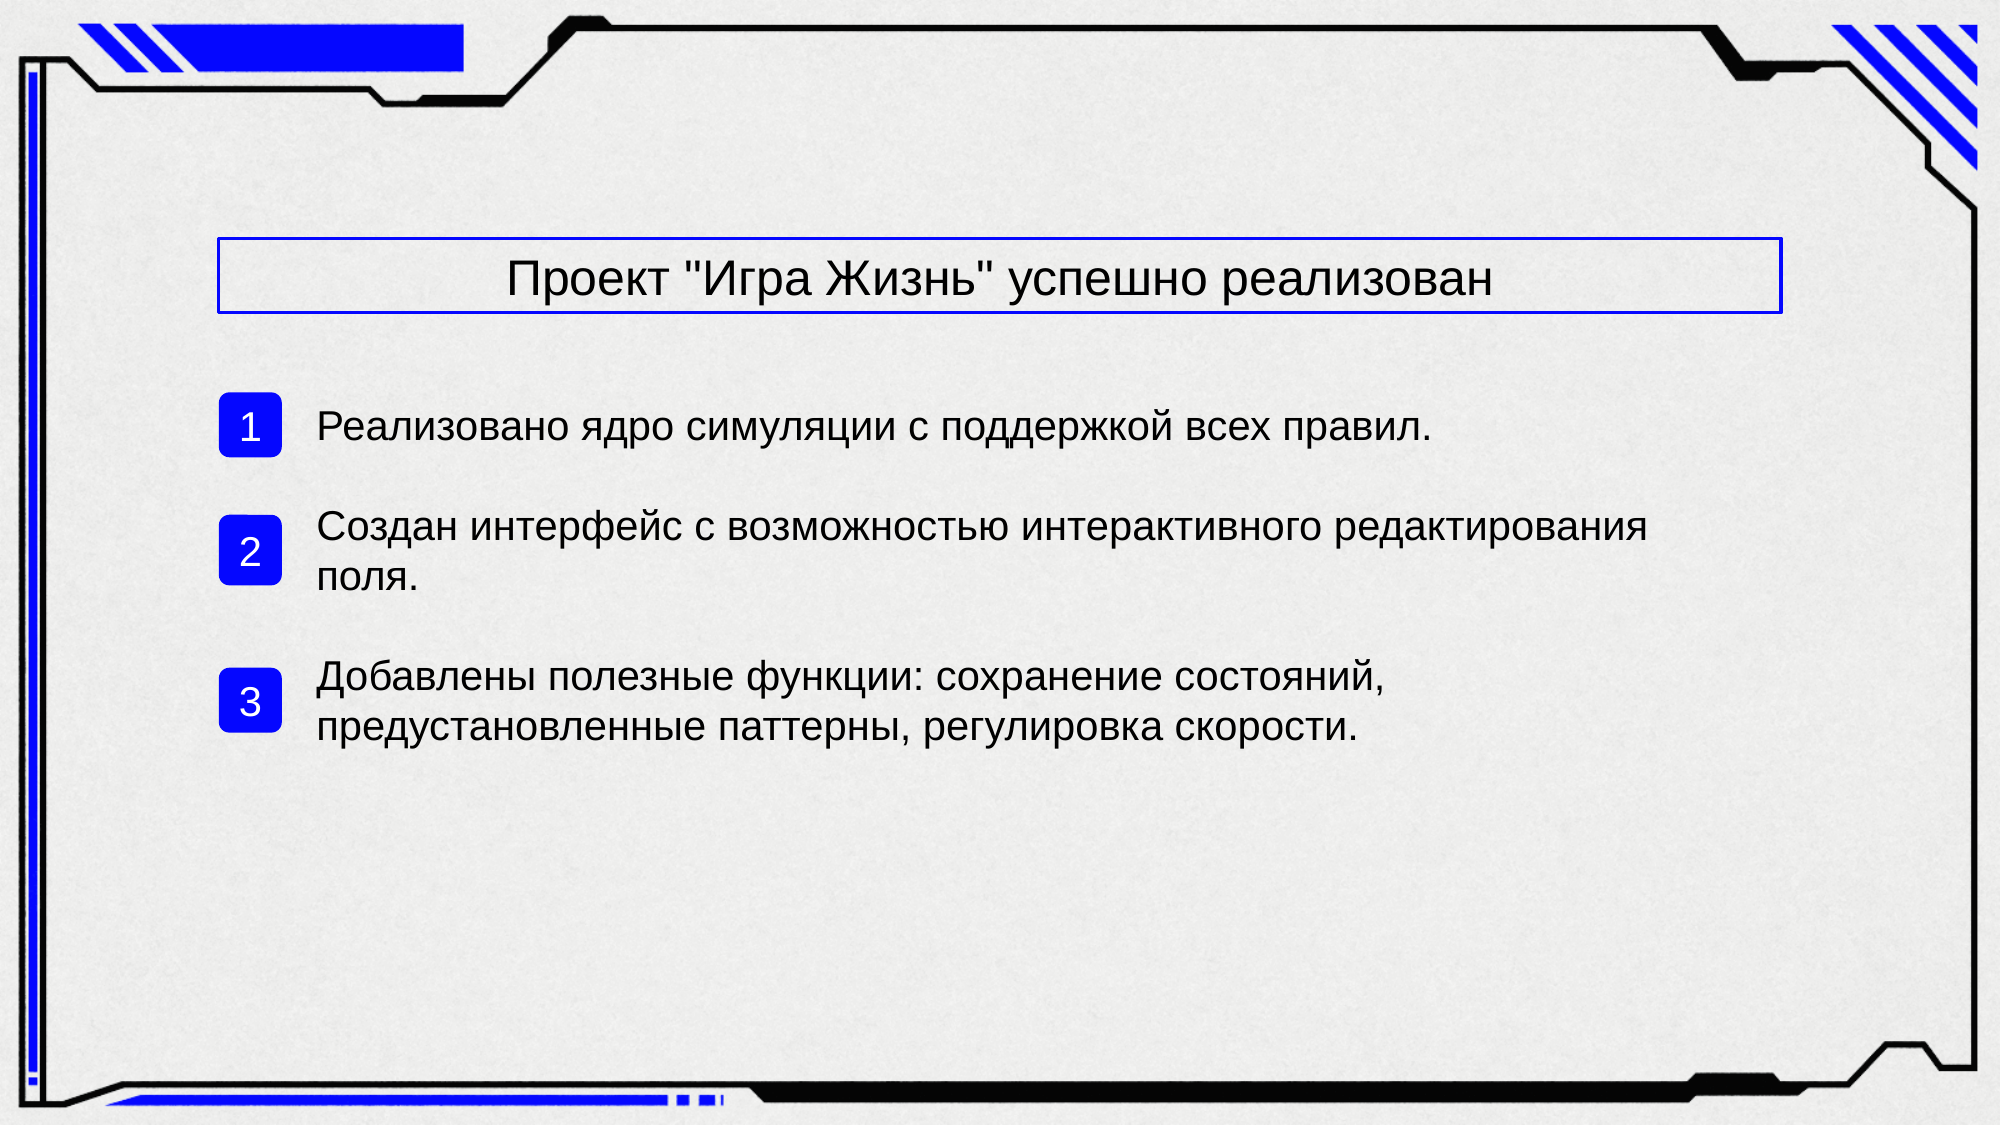

Проект "Игра Жизнь" успешно реализован

Реализовано ядро симуляции с поддержкой всех правил.

Создан интерфейс с возможностью интерактивного редактирования поля.

Добавлены полезные функции: сохранение состояний,
предустановленные паттерны, регулировка скорости.

1
2
3